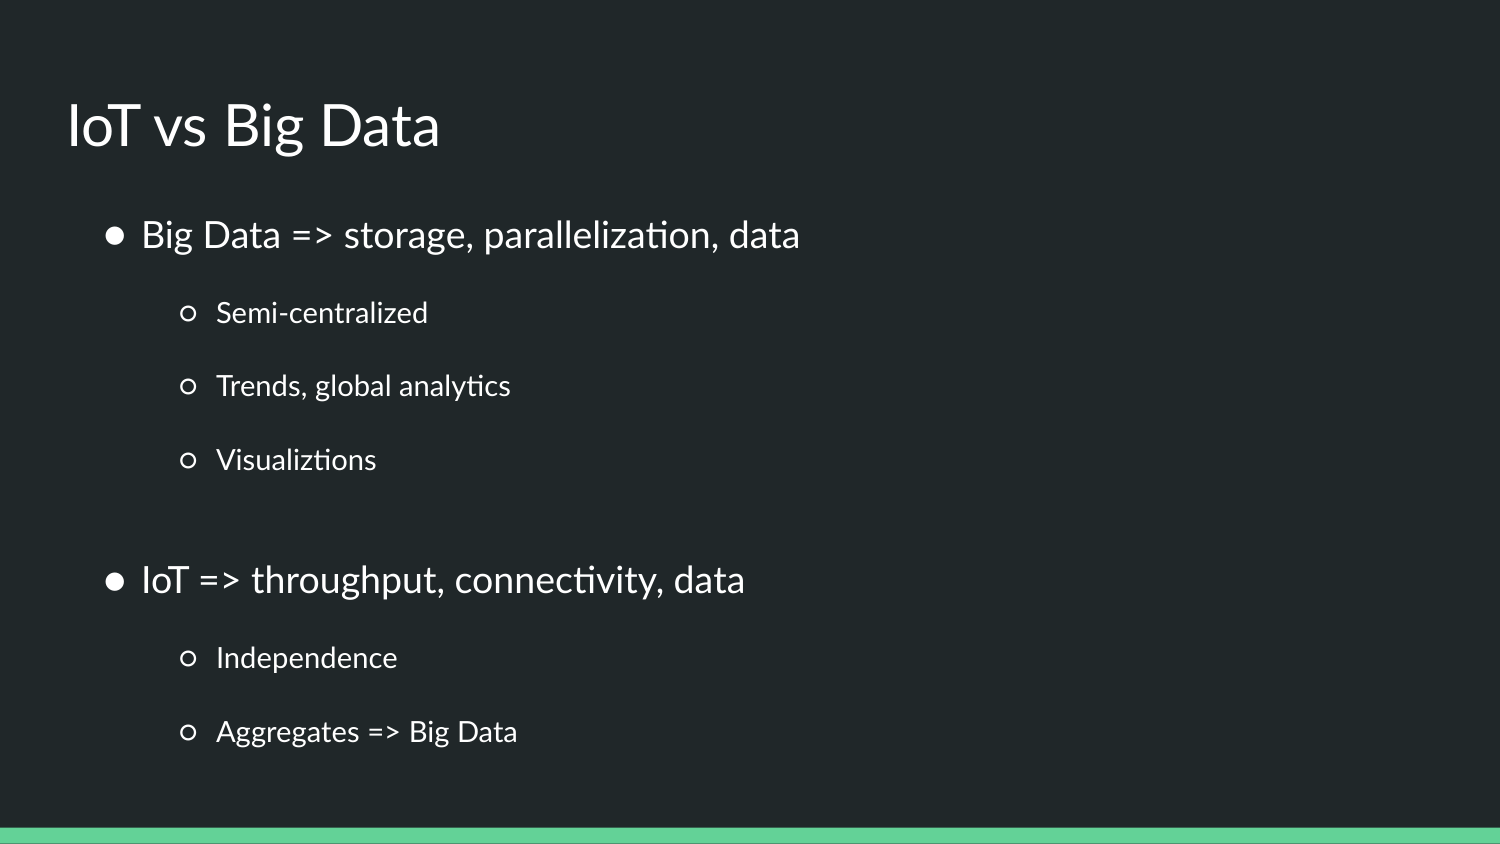

# IoT vs Big Data
Big Data => storage, parallelization, data
Semi-centralized
Trends, global analytics
Visualiztions
IoT => throughput, connectivity, data
Independence
Aggregates => Big Data